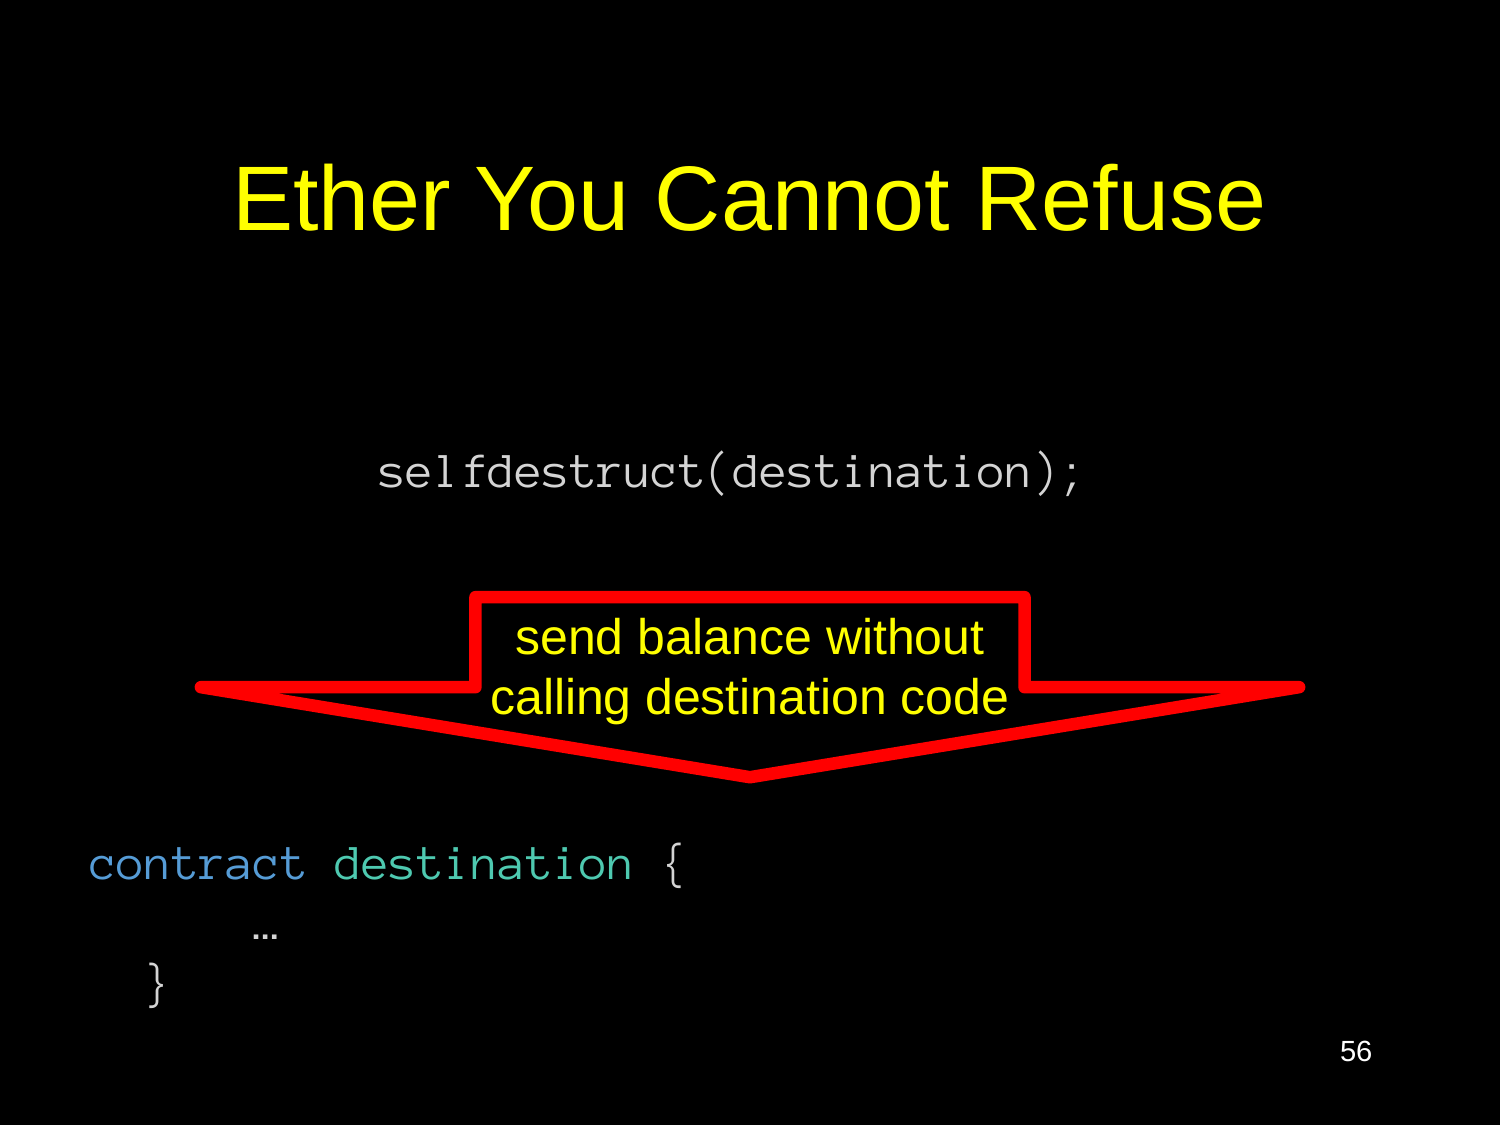

# Ether You Cannot Refuse
selfdestruct(destination);
send balance without
calling destination code
contract destination {
      …
  }
56